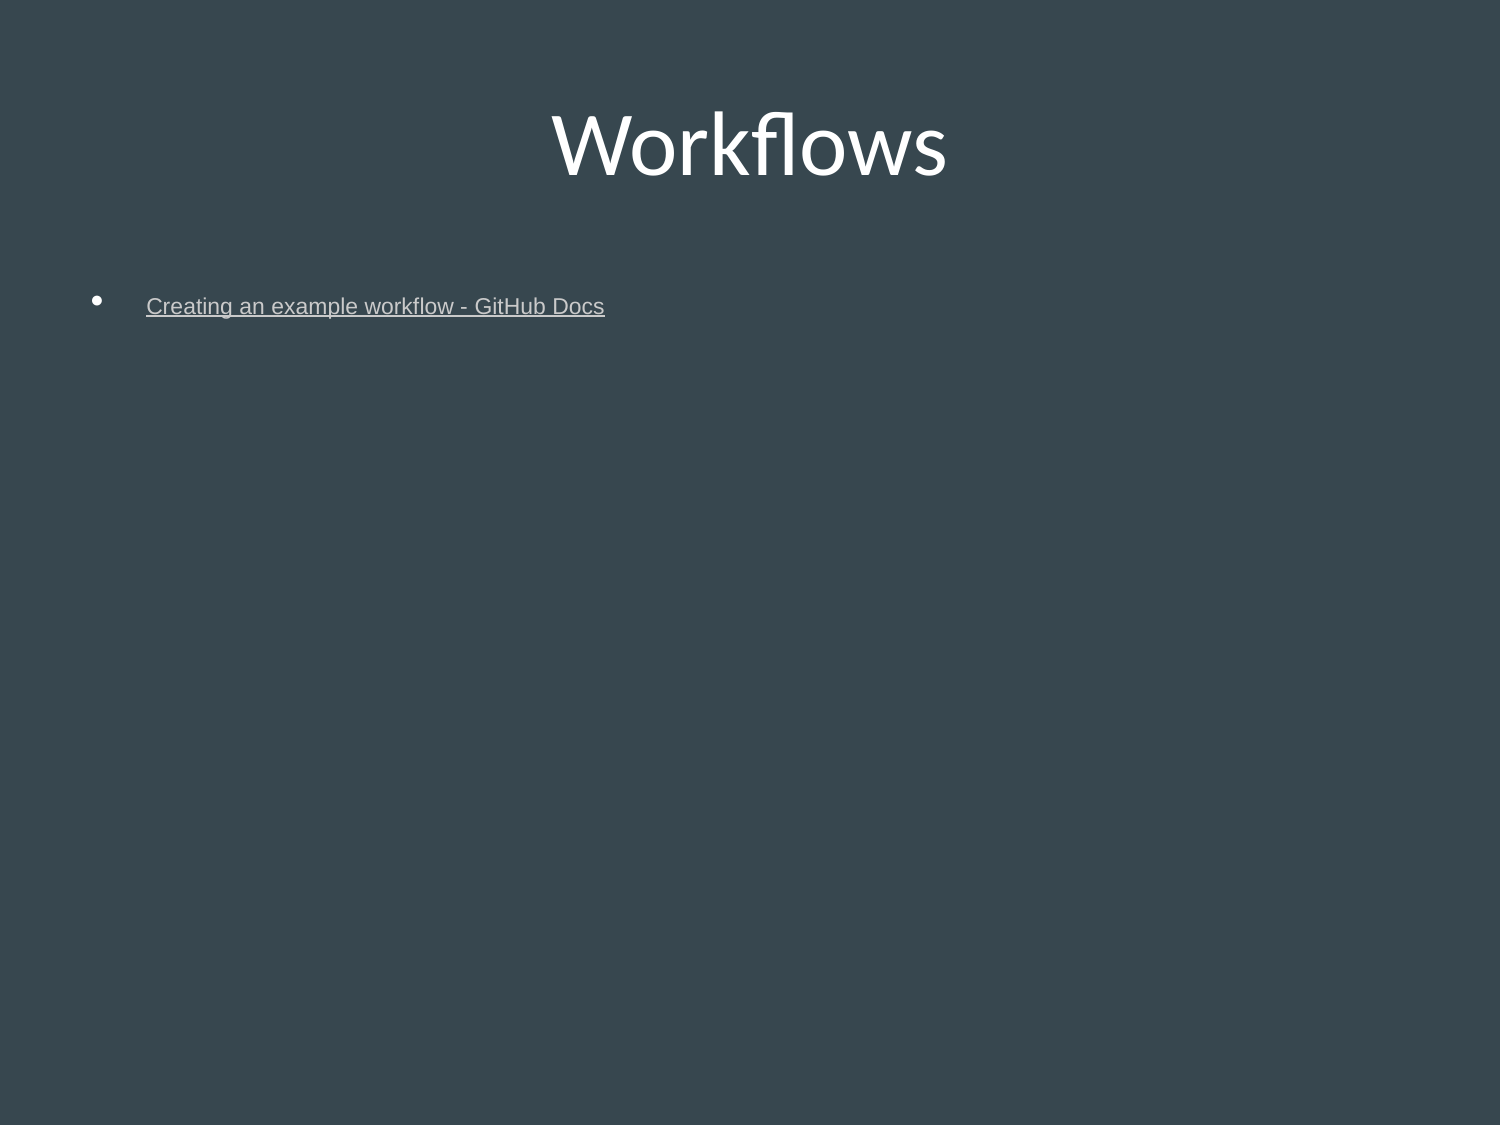

# Workflows
Creating an example workflow - GitHub Docs